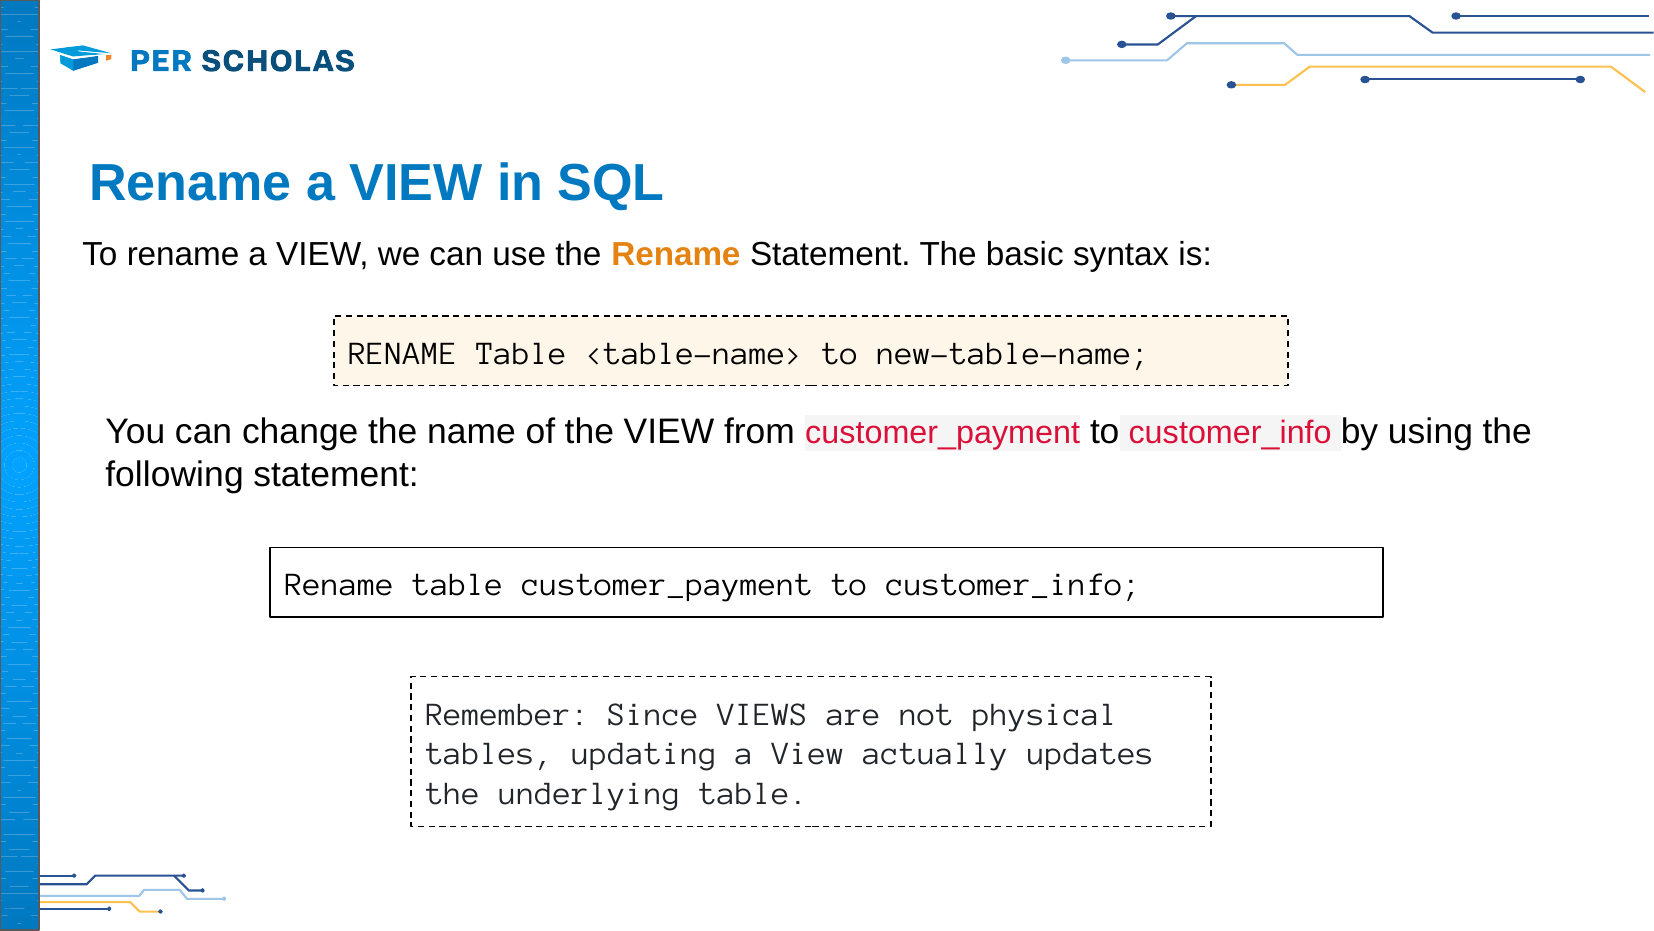

32
# Rename a VIEW in SQL
To rename a VIEW, we can use the Rename Statement. The basic syntax is:
RENAME Table <table-name> to new-table-name;
You can change the name of the VIEW from customer_payment to customer_info by using the following statement:

Rename table customer_payment to customer_info;
Remember: Since VIEWS are not physical tables, updating a View actually updates the underlying table.